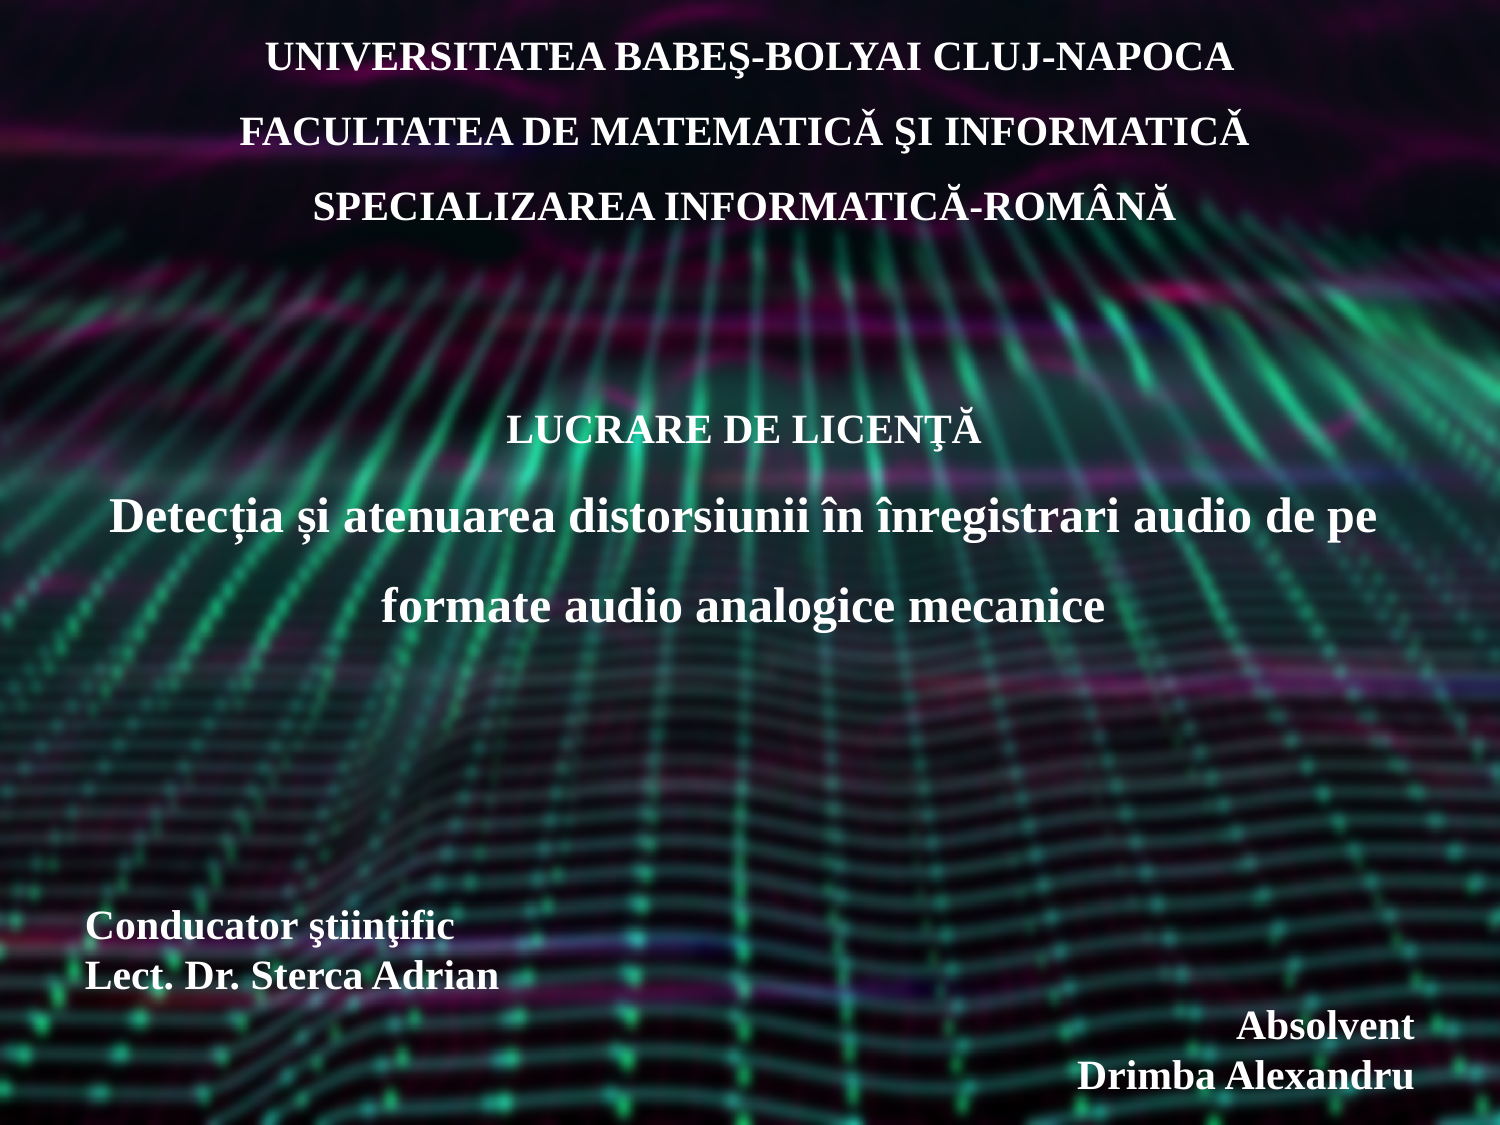

UNIVERSITATEA BABEŞ-BOLYAI CLUJ-NAPOCA
FACULTATEA DE MATEMATICǍ ŞI INFORMATICǍ
SPECIALIZAREA INFORMATICĂ-ROMÂNĂ
LUCRARE DE LICENŢĂ
Detecția și atenuarea distorsiunii în înregistrari audio de pe formate audio analogice mecanice
Conducator ştiinţific
Lect. Dr. Sterca Adrian
Absolvent
Drimba Alexandru